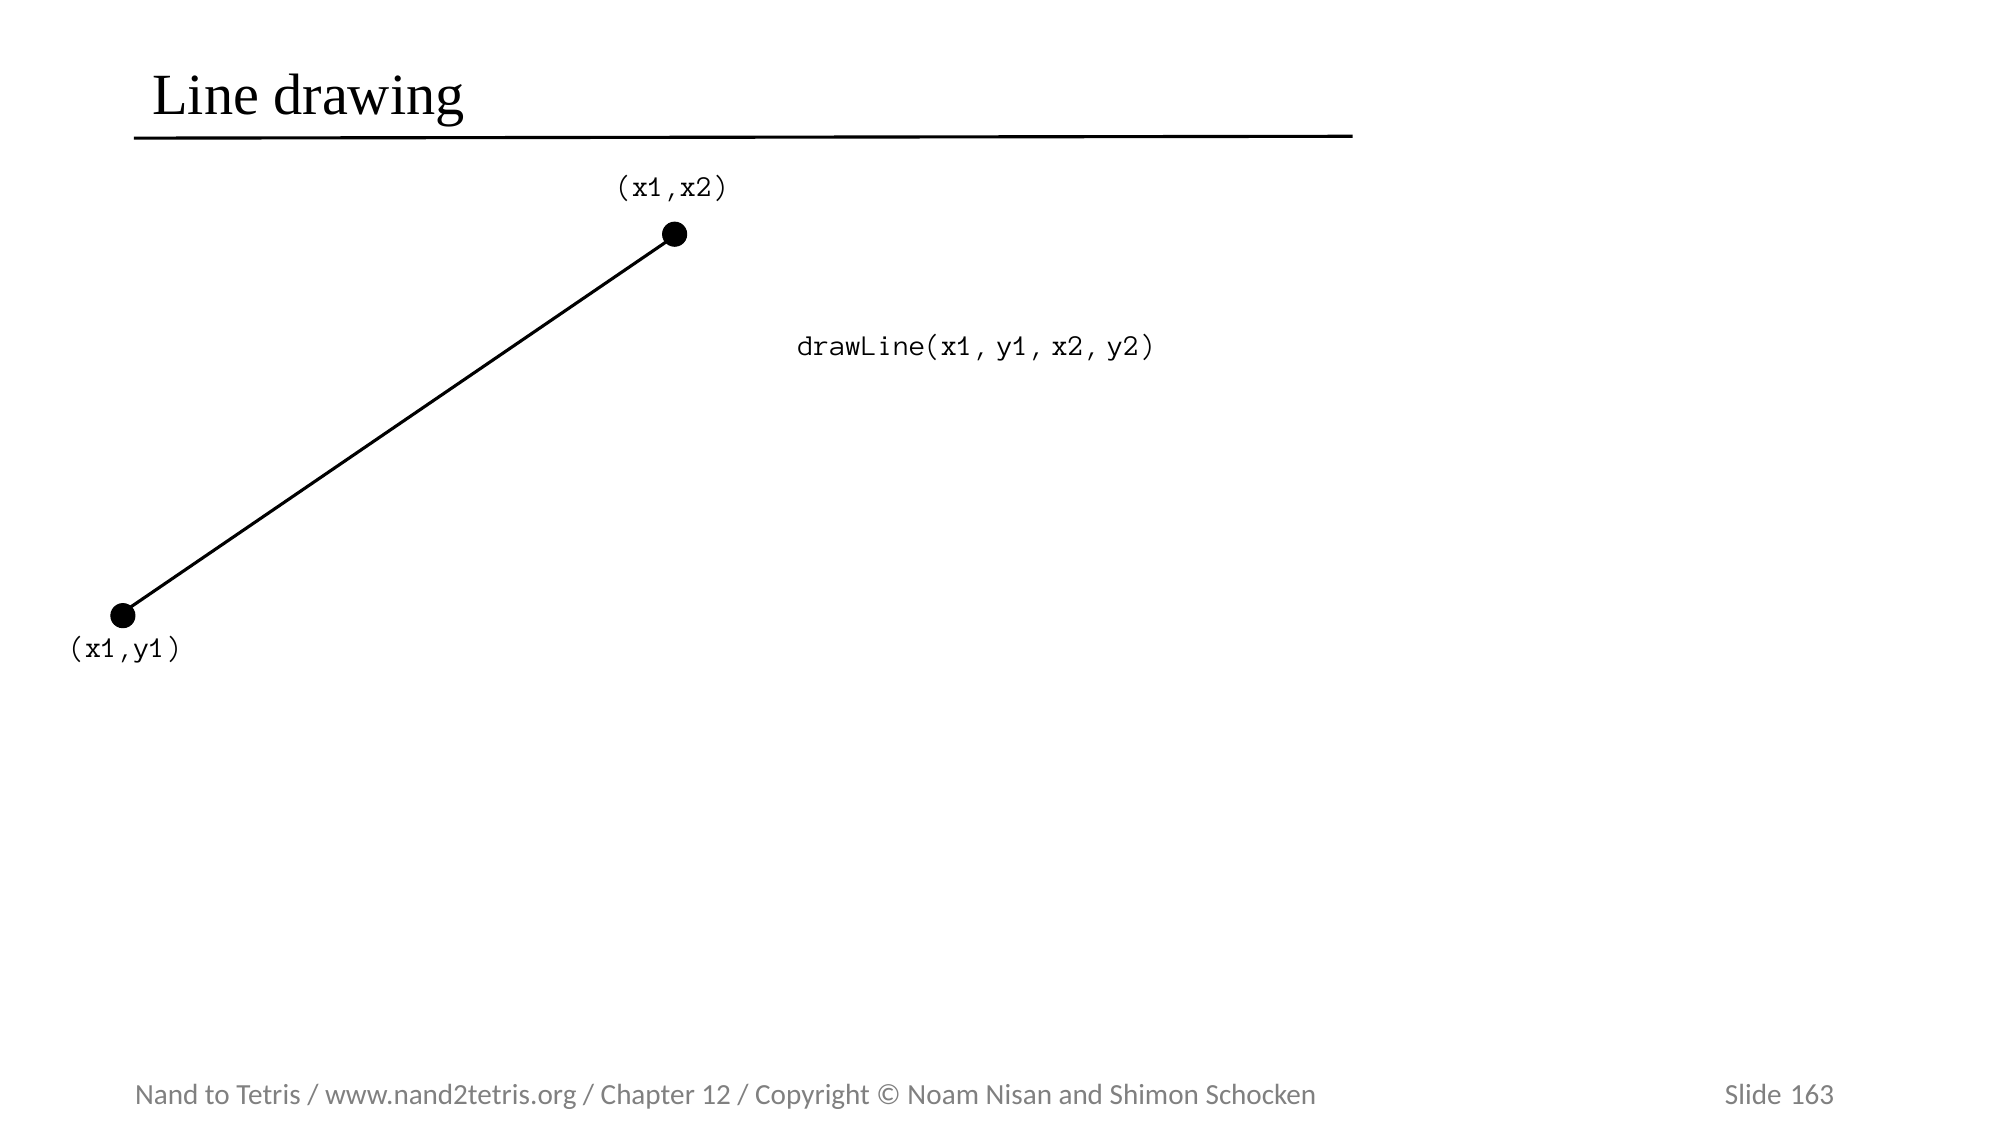

# Line drawing

   (x1,x2)

(x1,y1)

drawLine(x1, y1, x2, y2)